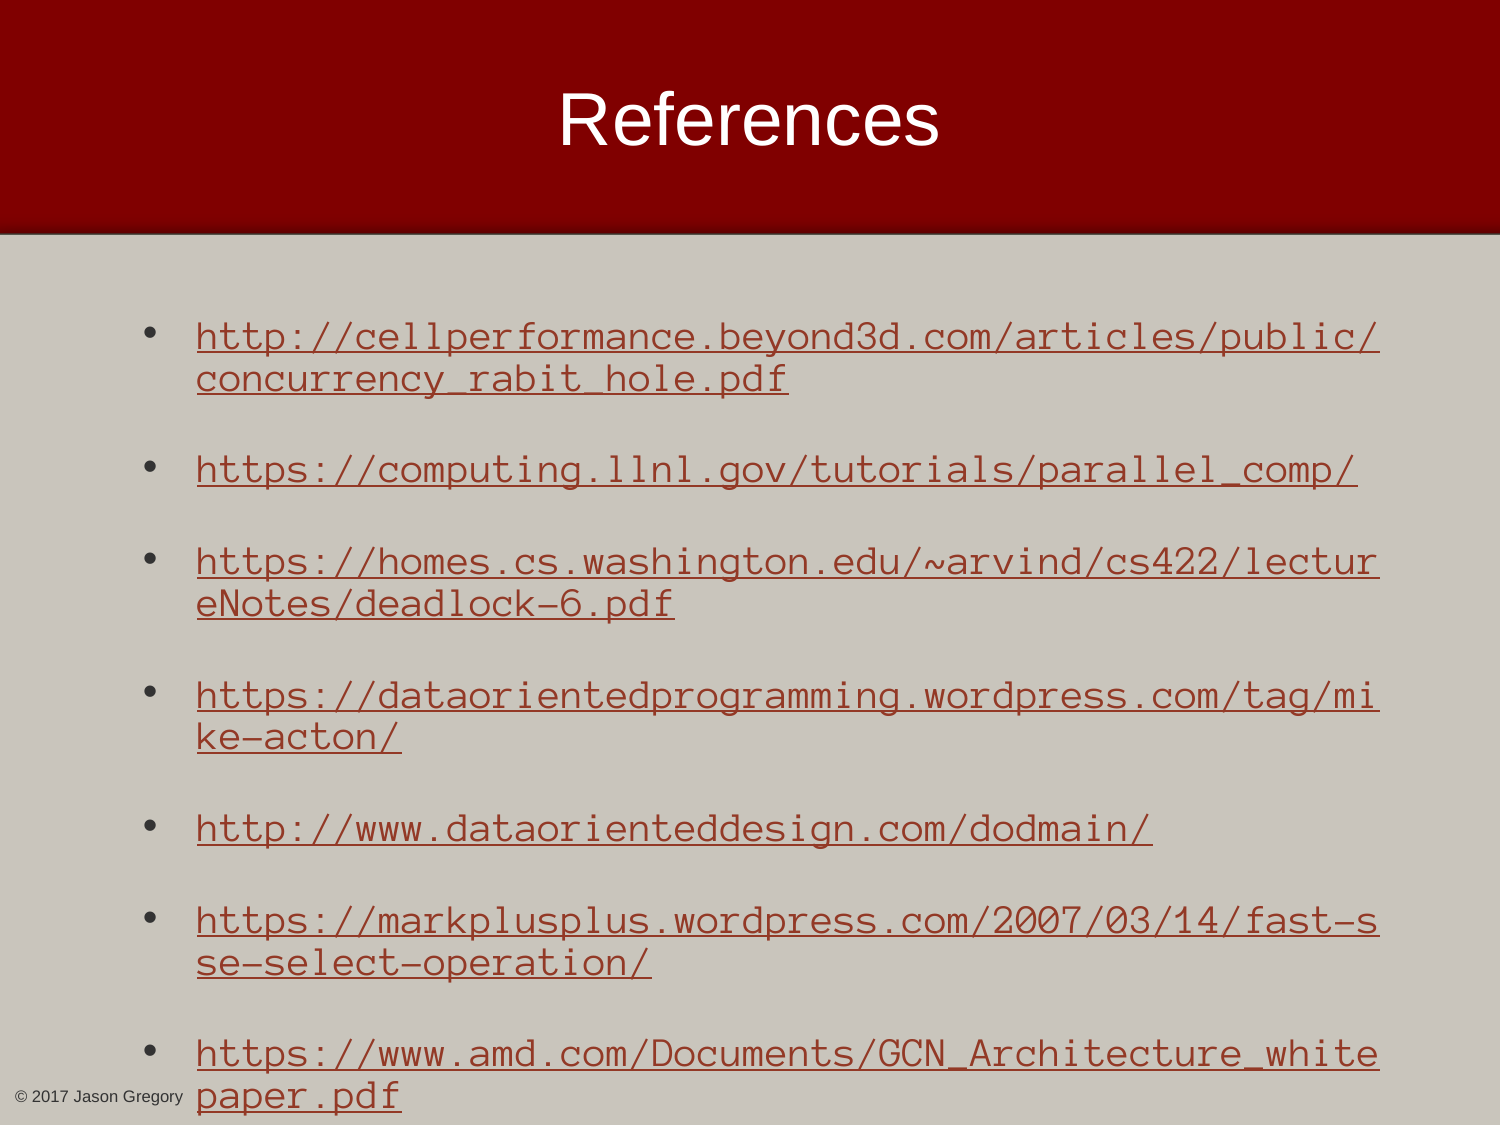

# References
http://cellperformance.beyond3d.com/articles/public/concurrency_rabit_hole.pdf
https://computing.llnl.gov/tutorials/parallel_comp/
https://homes.cs.washington.edu/~arvind/cs422/lectureNotes/deadlock-6.pdf
https://dataorientedprogramming.wordpress.com/tag/mike-acton/
http://www.dataorienteddesign.com/dodmain/
https://markplusplus.wordpress.com/2007/03/14/fast-sse-select-operation/
https://www.amd.com/Documents/GCN_Architecture_whitepaper.pdf

© 2017 Jason Gregory